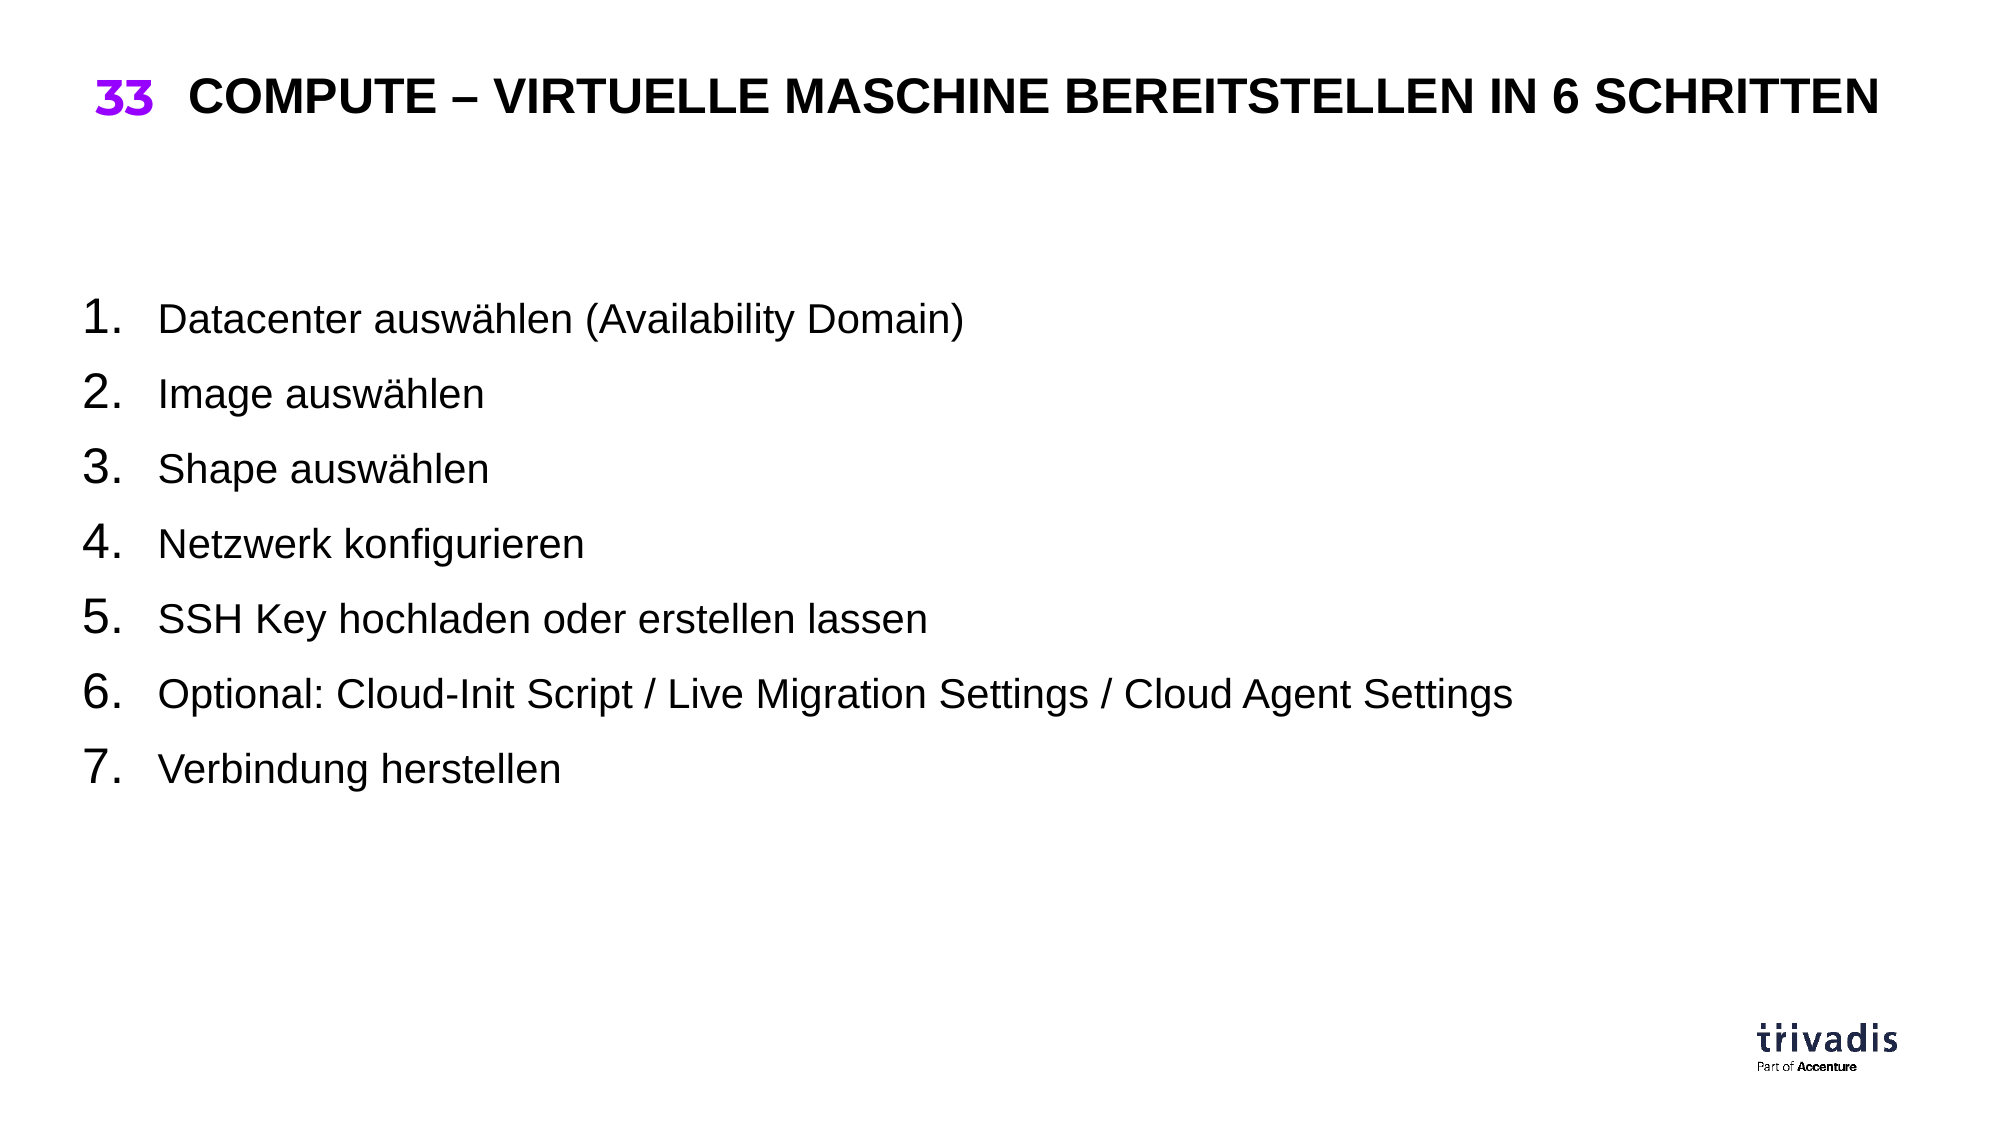

# Compute – Virtuelle Maschine bereitstellen in 6 schritten
Datacenter auswählen (Availability Domain)
Image auswählen
Shape auswählen
Netzwerk konfigurieren
SSH Key hochladen oder erstellen lassen
Optional: Cloud-Init Script / Live Migration Settings / Cloud Agent Settings
Verbindung herstellen